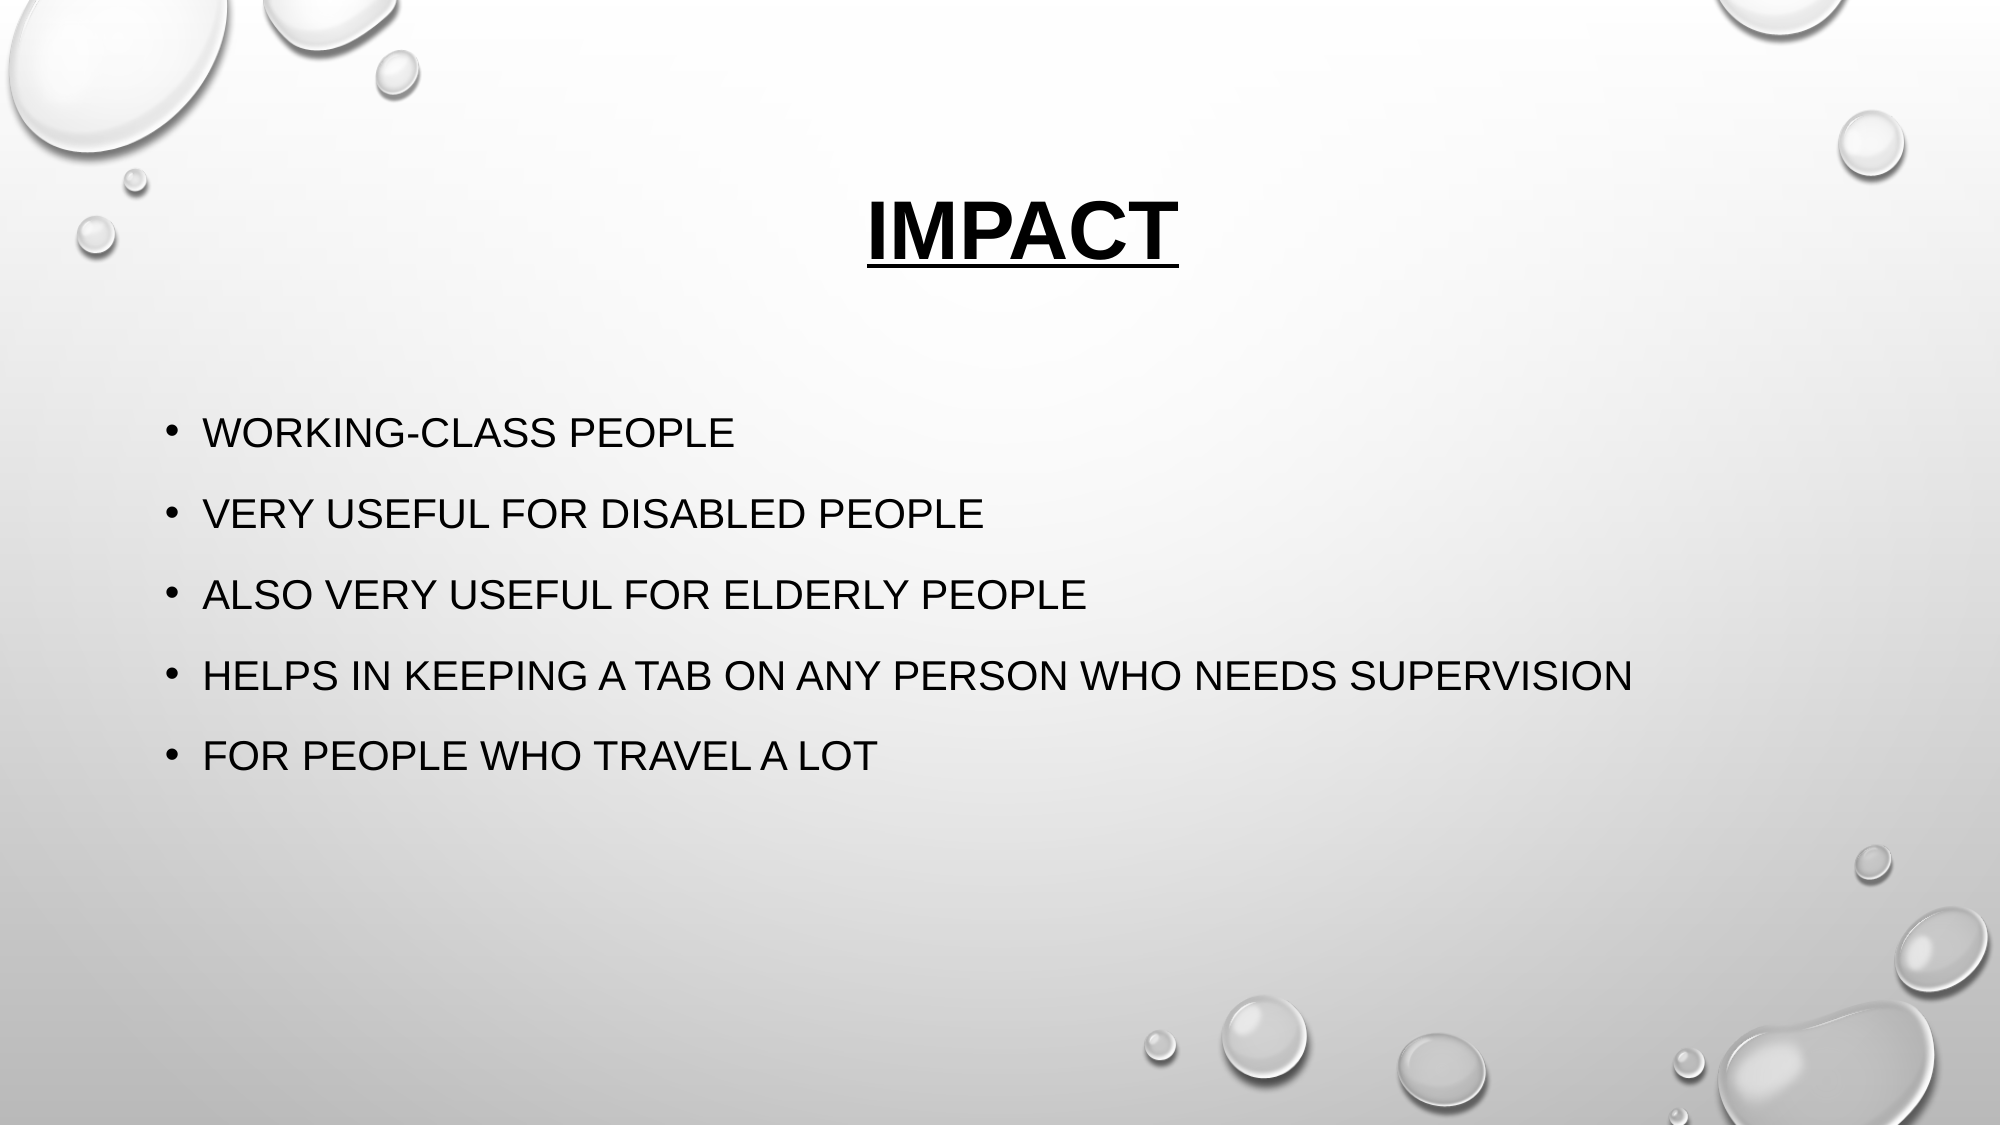

# IMPACT
Working-Class People
Very useful for Disabled People
Also very useful for Elderly People
Helps in keeping a tab on any person who needs supervision
For people who travel a lot